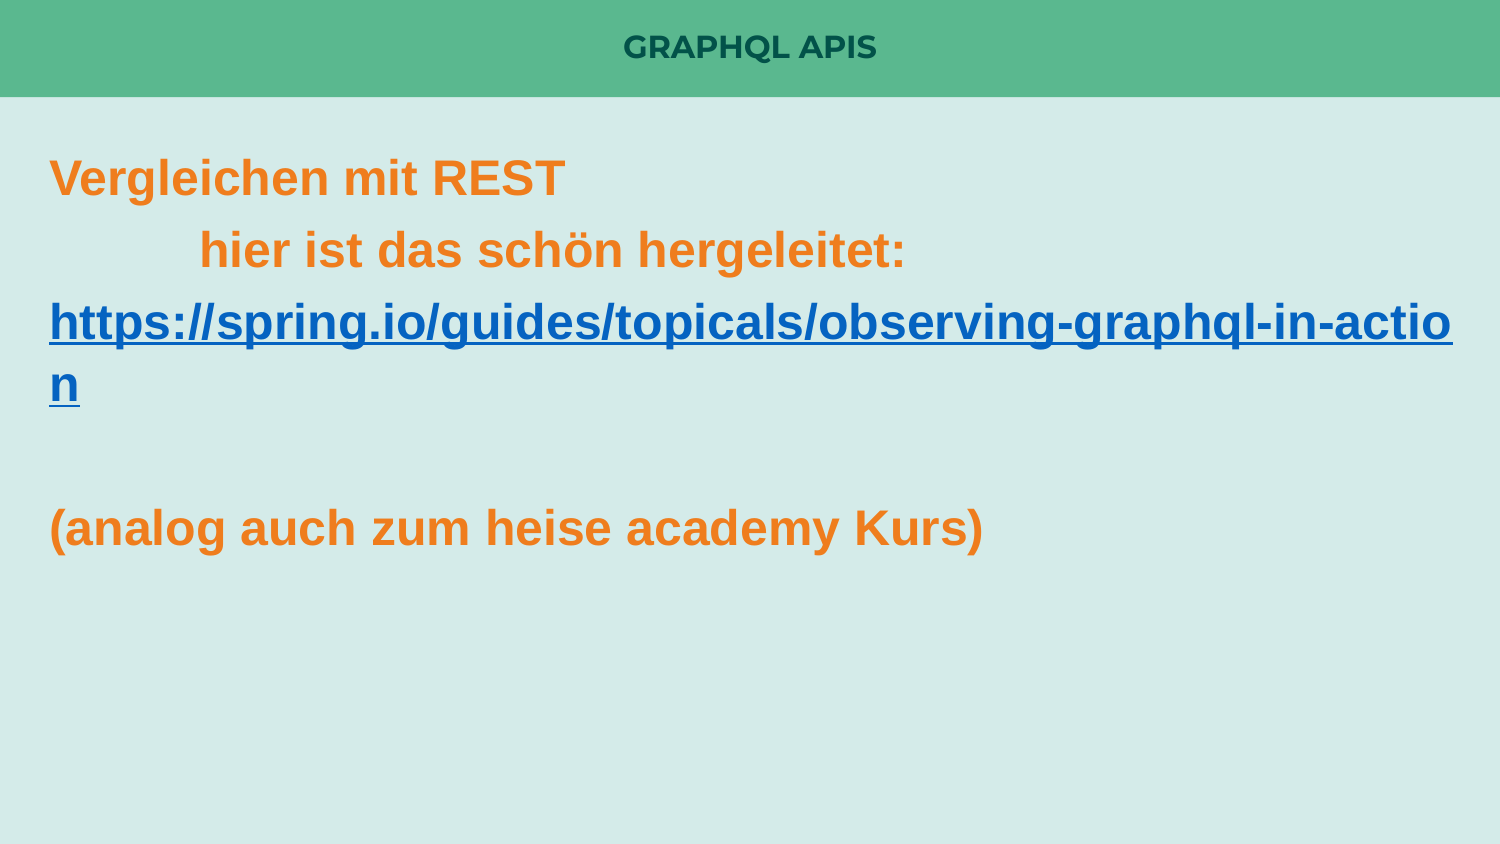

# GraphQL APIs
Vergleichen mit REST
	hier ist das schön hergeleitet: https://spring.io/guides/topicals/observing-graphql-in-action

(analog auch zum heise academy Kurs)